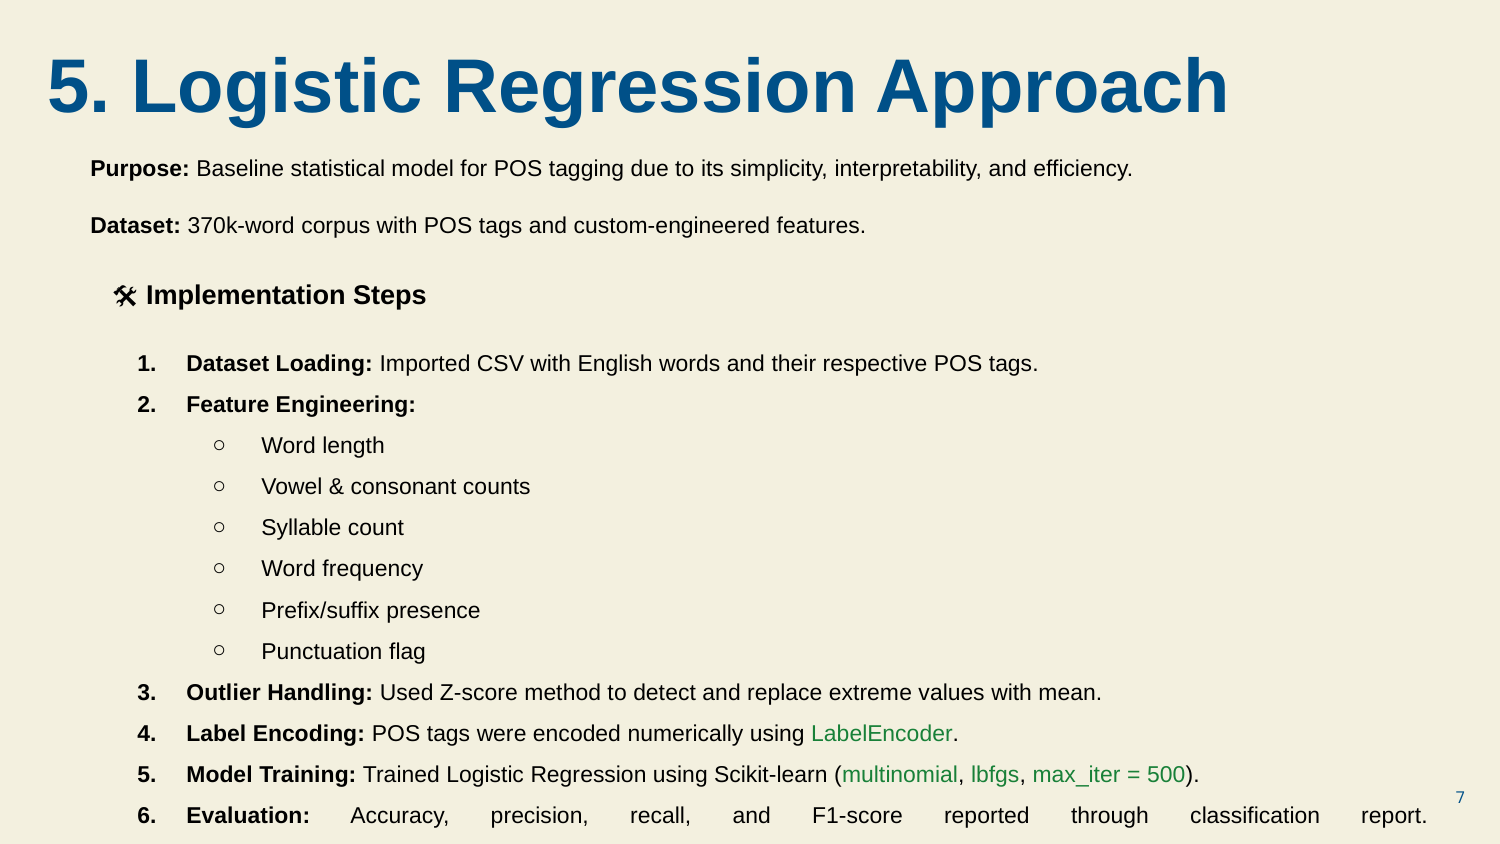

5. Logistic Regression Approach

Purpose: Baseline statistical model for POS tagging due to its simplicity, interpretability, and efficiency.
Dataset: 370k-word corpus with POS tags and custom-engineered features.
🛠️ Implementation Steps
Dataset Loading: Imported CSV with English words and their respective POS tags.
Feature Engineering:
Word length
Vowel & consonant counts
Syllable count
Word frequency
Prefix/suffix presence
Punctuation flag
Outlier Handling: Used Z-score method to detect and replace extreme values with mean.
Label Encoding: POS tags were encoded numerically using LabelEncoder.
Model Training: Trained Logistic Regression using Scikit-learn (multinomial, lbfgs, max_iter = 500).
Evaluation: Accuracy, precision, recall, and F1-score reported through classification report.
7